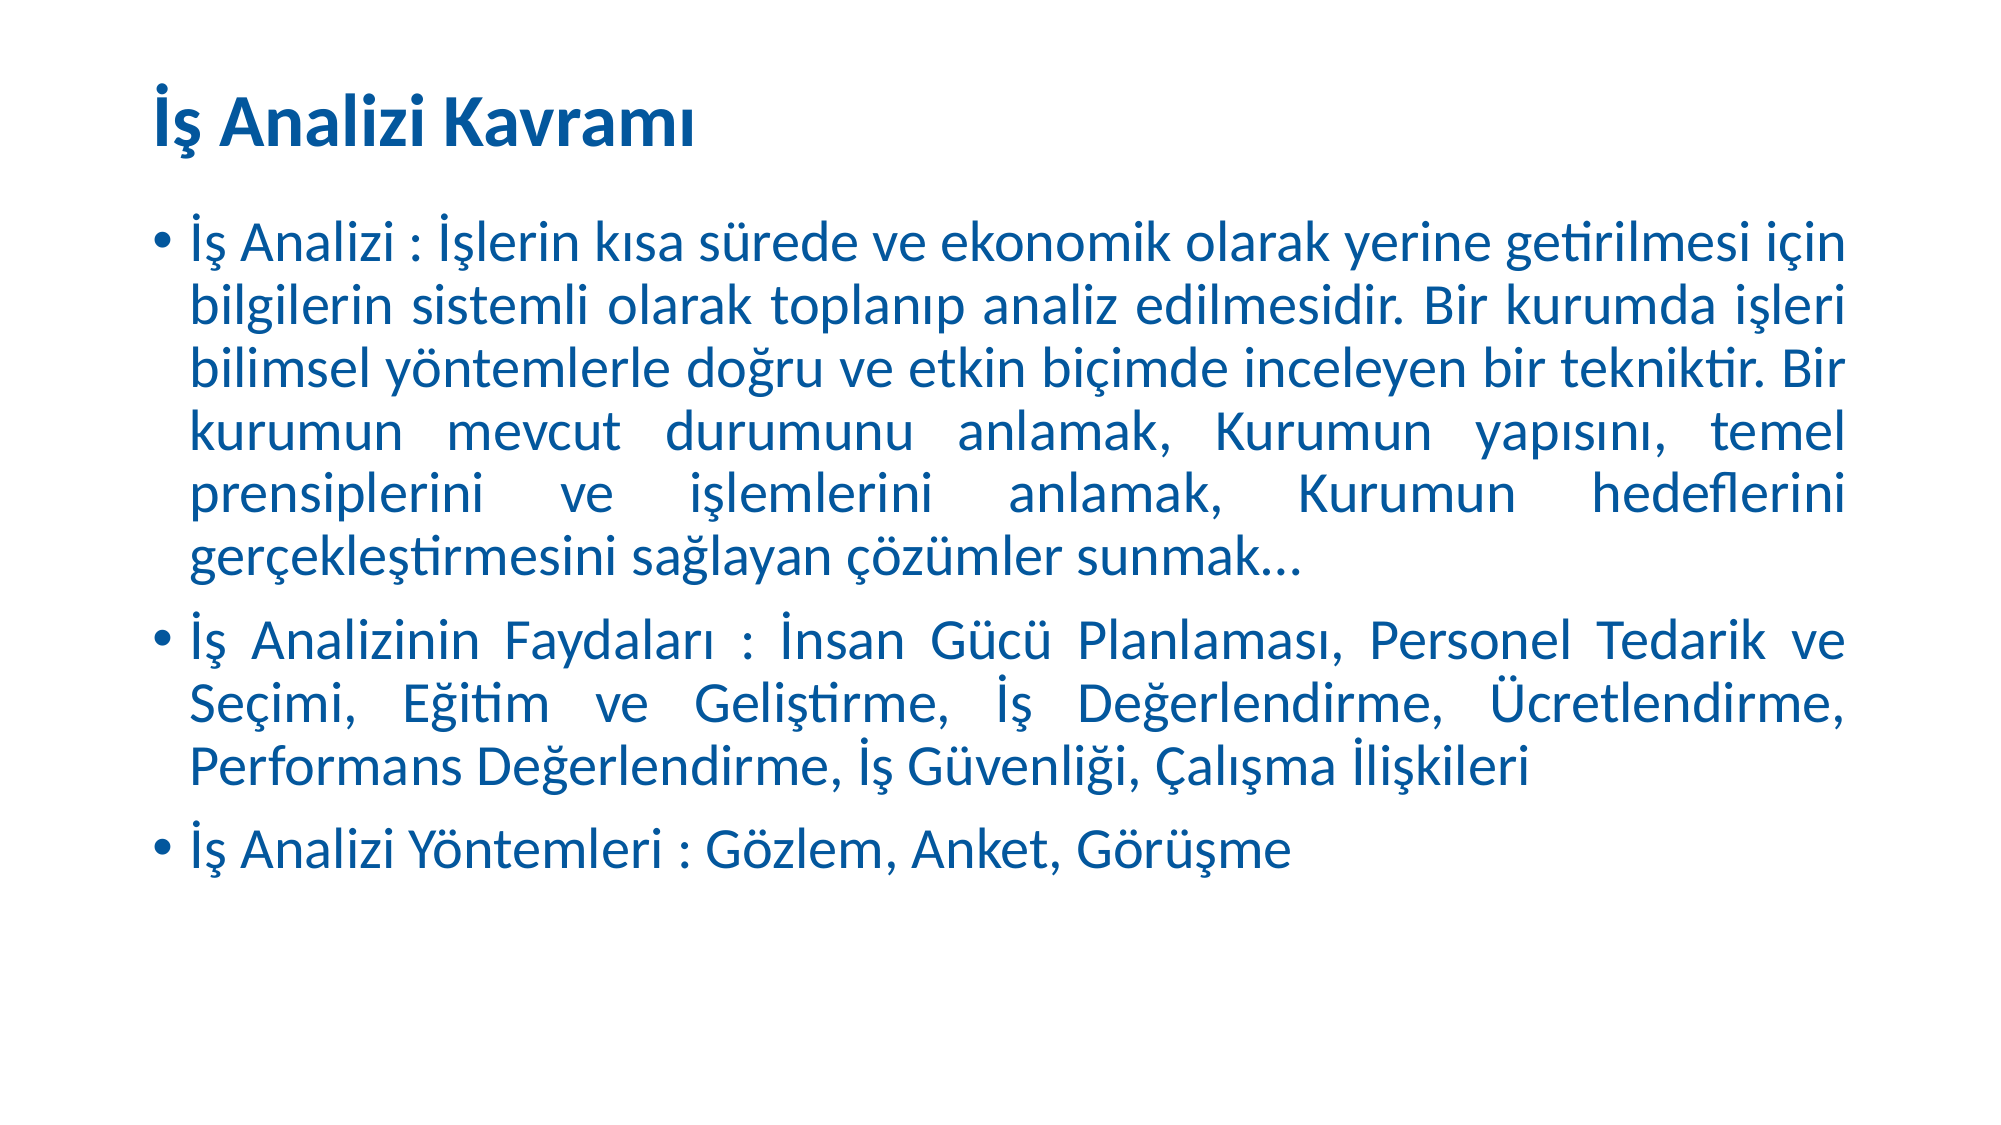

# İş Analizi Kavramı
İş Analizi : İşlerin kısa sürede ve ekonomik olarak yerine getirilmesi için bilgilerin sistemli olarak toplanıp analiz edilmesidir. Bir kurumda işleri bilimsel yöntemlerle doğru ve etkin biçimde inceleyen bir tekniktir. Bir kurumun mevcut durumunu anlamak, Kurumun yapısını, temel prensiplerini ve işlemlerini anlamak, Kurumun hedeflerini gerçekleştirmesini sağlayan çözümler sunmak…
İş Analizinin Faydaları : İnsan Gücü Planlaması, Personel Tedarik ve Seçimi, Eğitim ve Geliştirme, İş Değerlendirme, Ücretlendirme, Performans Değerlendirme, İş Güvenliği, Çalışma İlişkileri
İş Analizi Yöntemleri : Gözlem, Anket, Görüşme